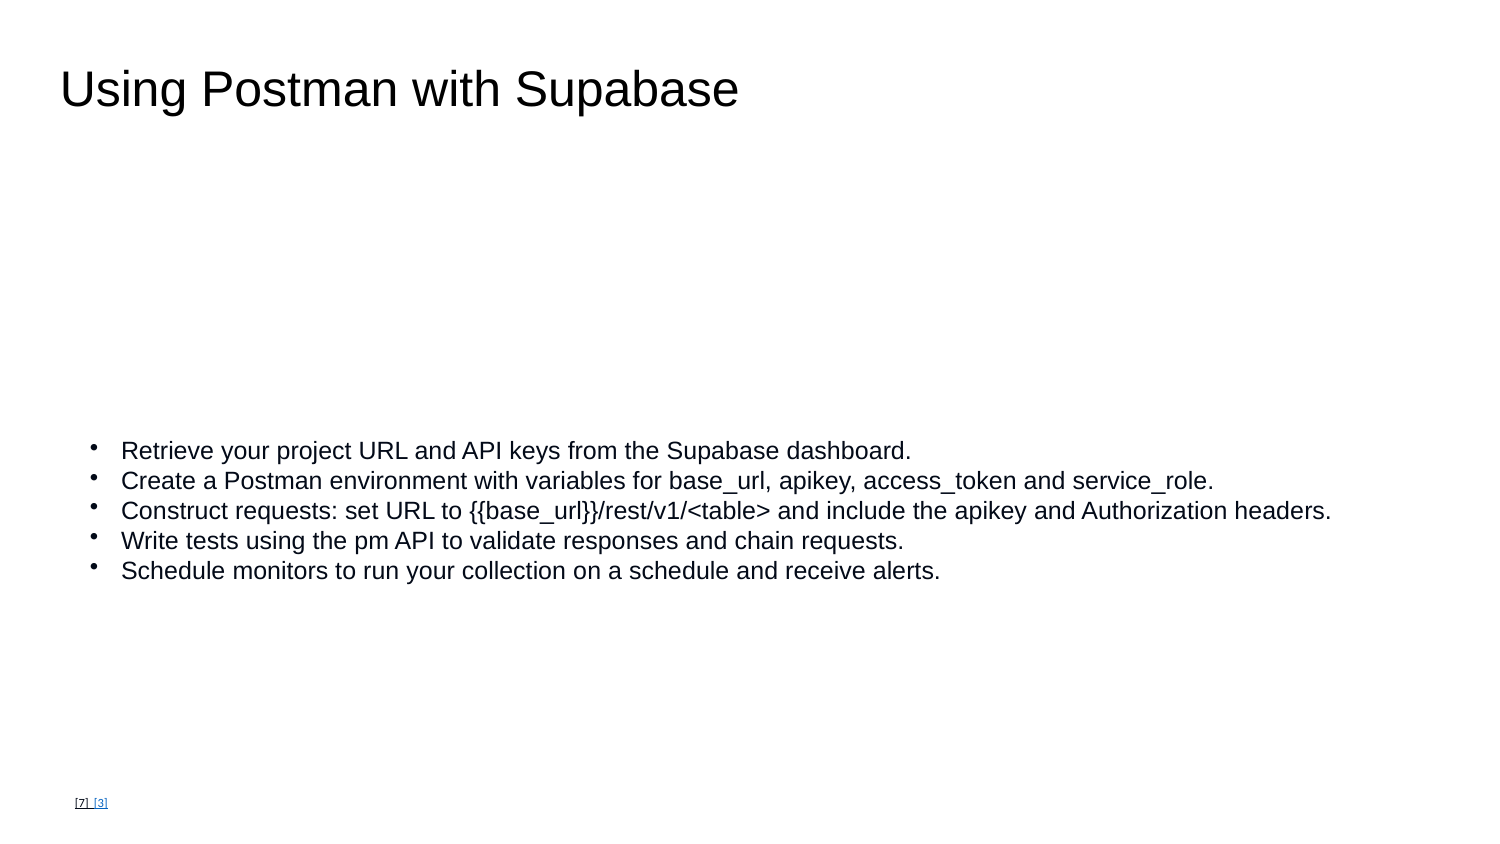

Using Postman with Supabase
Retrieve your project URL and API keys from the Supabase dashboard.
Create a Postman environment with variables for base_url, apikey, access_token and service_role.
Construct requests: set URL to {{base_url}}/rest/v1/<table> and include the apikey and Authorization headers.
Write tests using the pm API to validate responses and chain requests.
Schedule monitors to run your collection on a schedule and receive alerts.
[7]  [3]